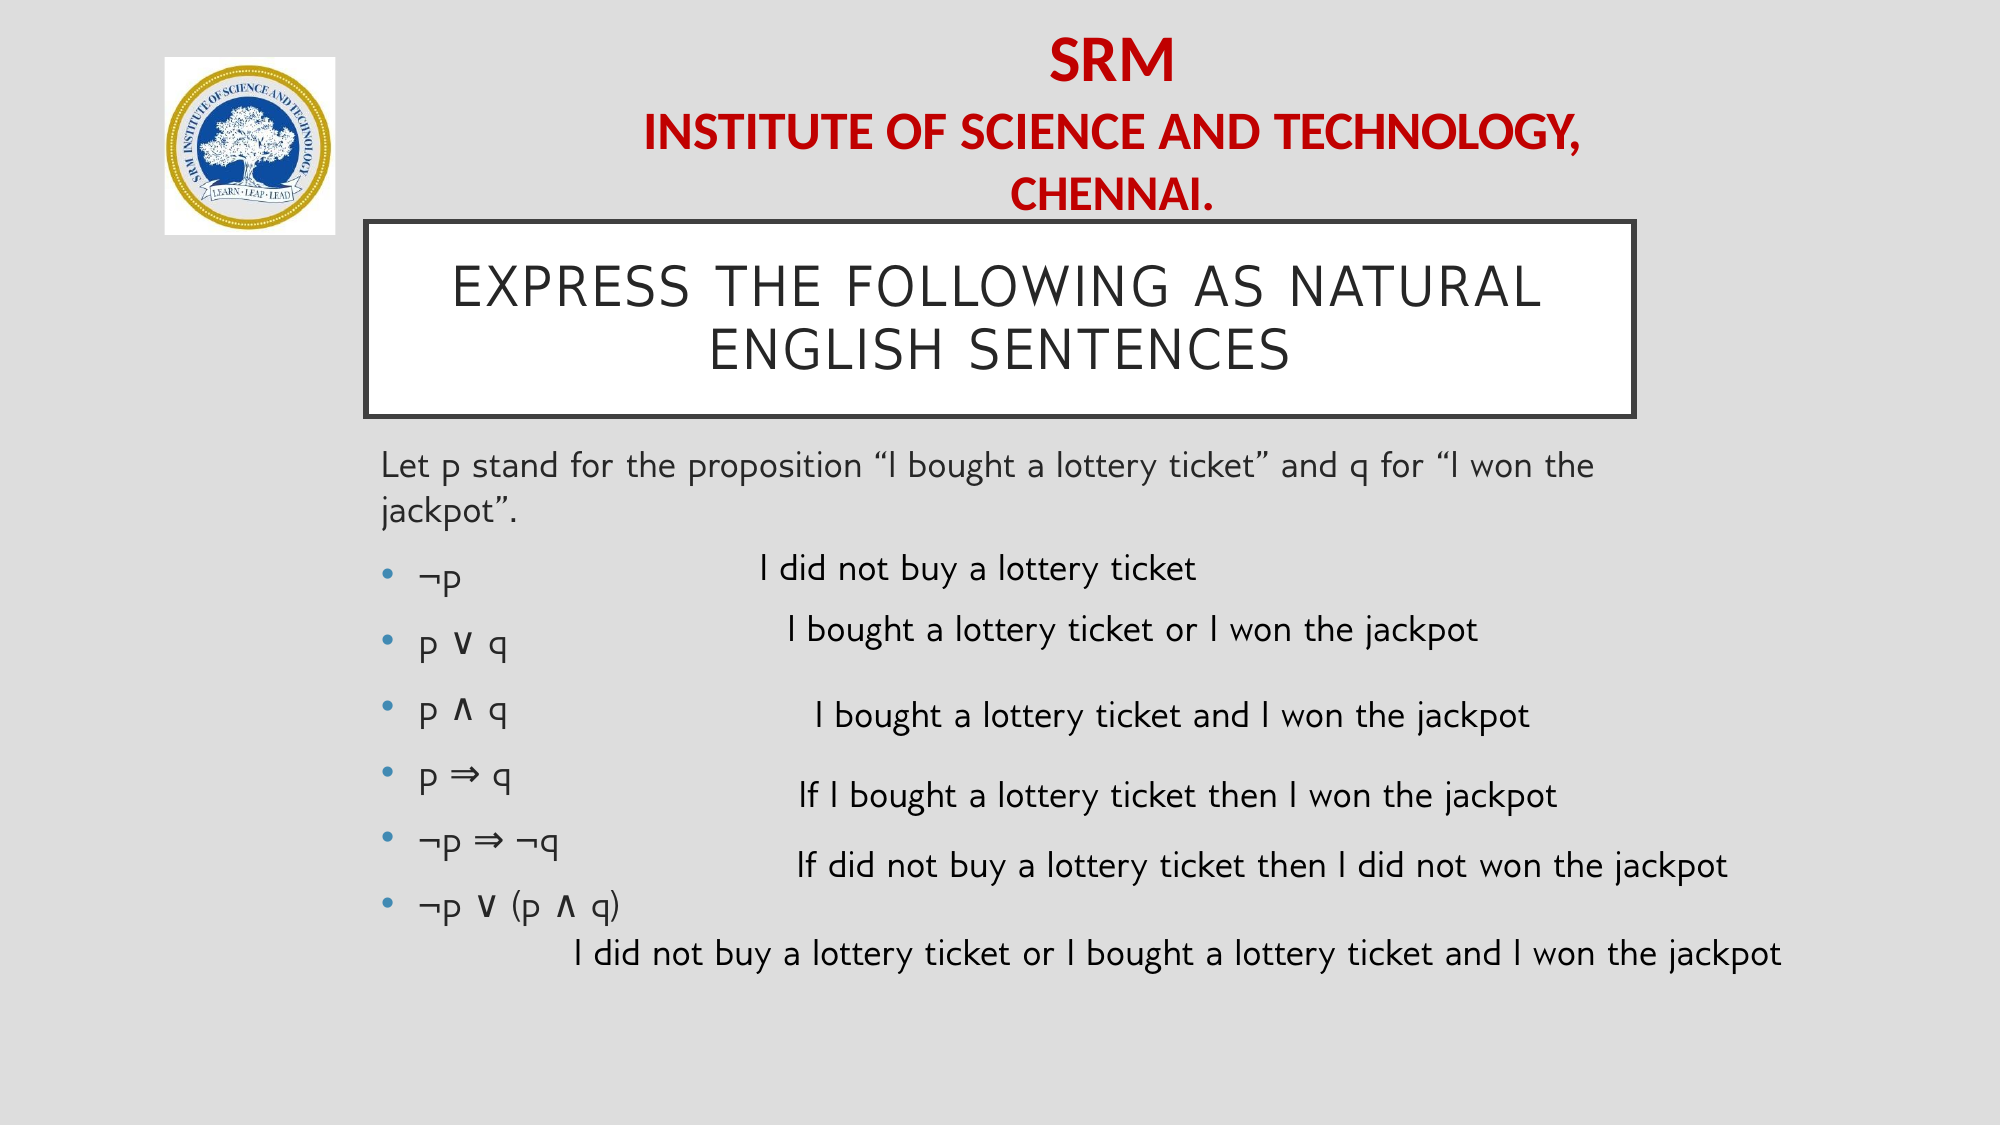

# Express the following as natural English sentences
Let p stand for the proposition “I bought a lottery ticket” and q for “I won the jackpot”.
¬p
p ∨ q
p ∧ q
p ⇒ q
¬p ⇒ ¬q
¬p ∨ (p ∧ q)
I did not buy a lottery ticket
I bought a lottery ticket or I won the jackpot
I bought a lottery ticket and I won the jackpot
If I bought a lottery ticket then I won the jackpot
If did not buy a lottery ticket then I did not won the jackpot
I did not buy a lottery ticket or I bought a lottery ticket and I won the jackpot